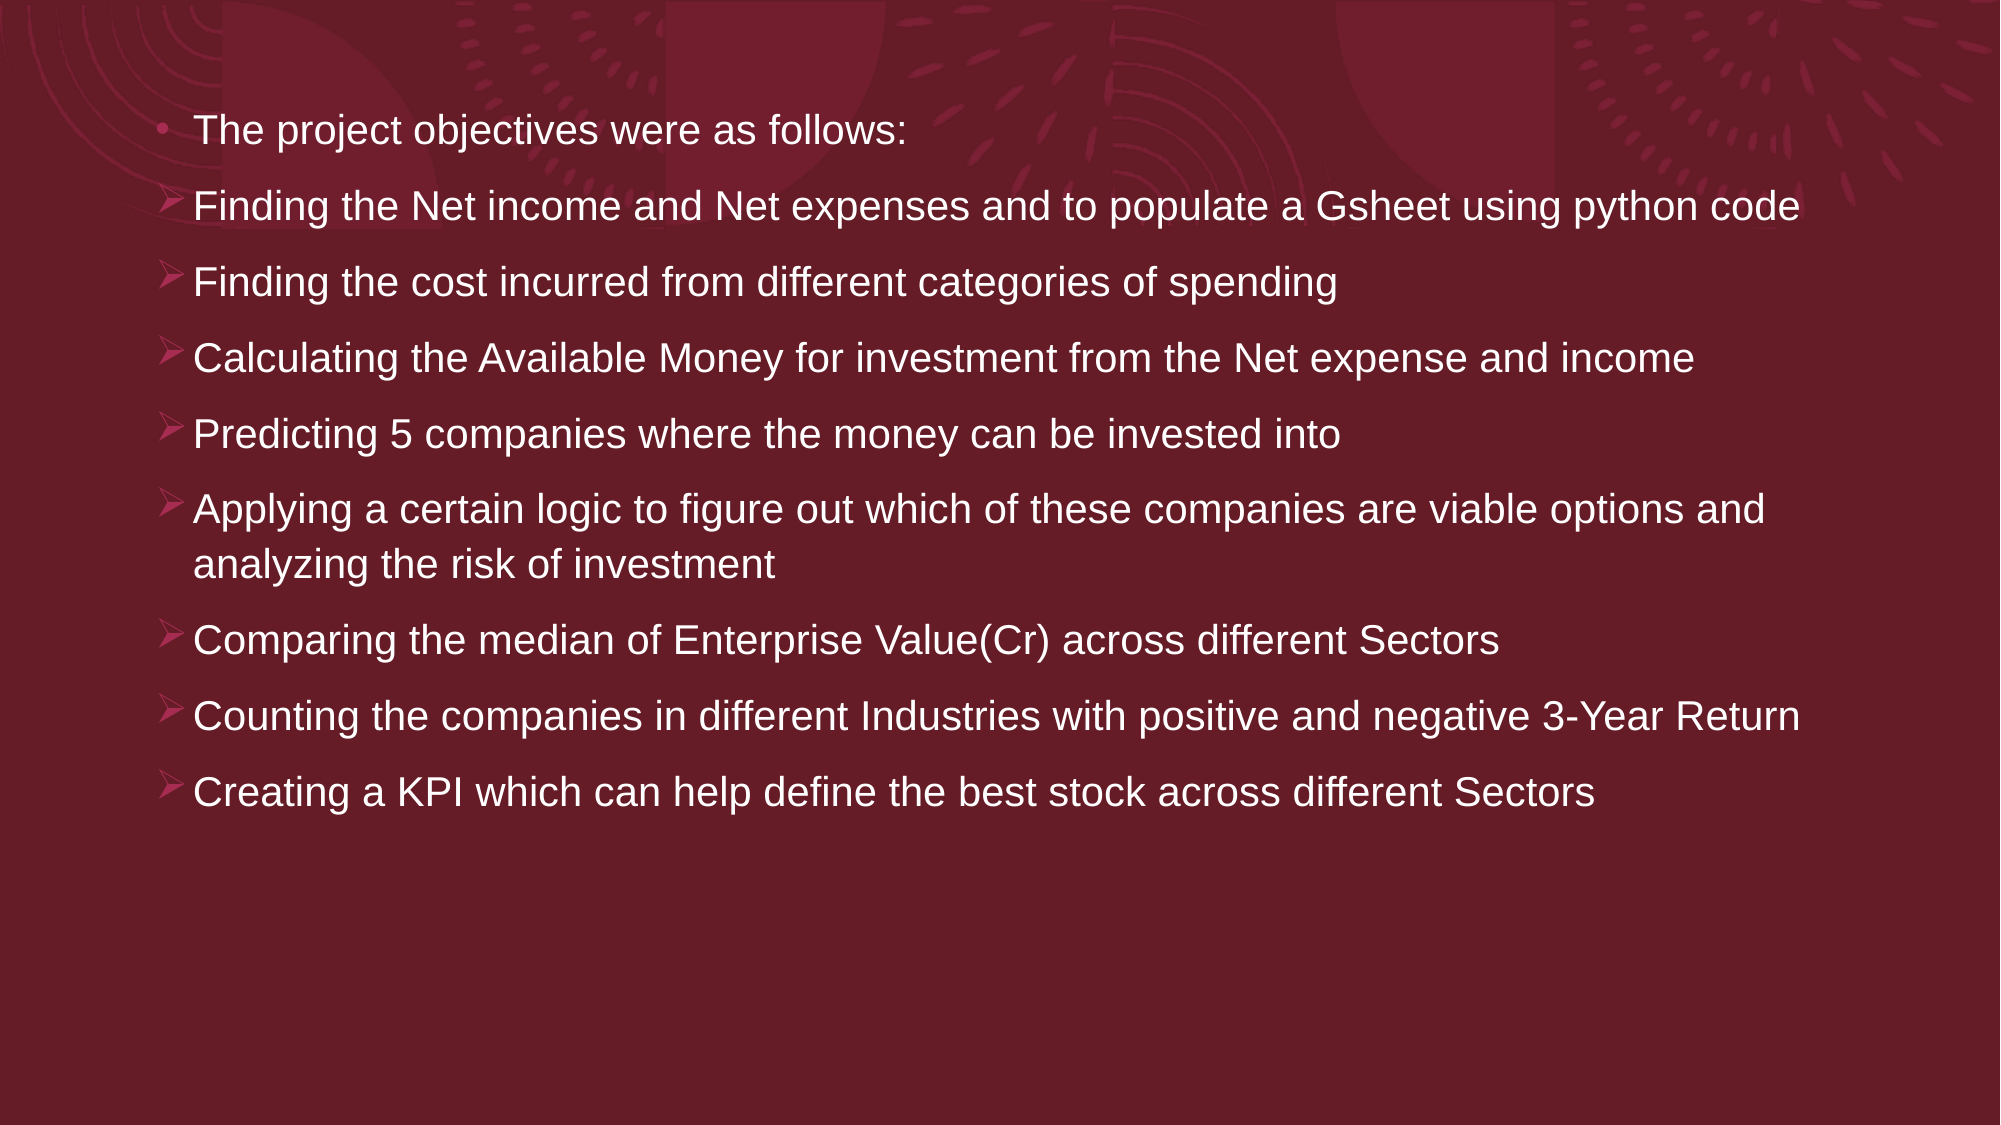

The project objectives were as follows:
Finding the Net income and Net expenses and to populate a Gsheet using python code
Finding the cost incurred from different categories of spending
Calculating the Available Money for investment from the Net expense and income
Predicting 5 companies where the money can be invested into
Applying a certain logic to figure out which of these companies are viable options and analyzing the risk of investment
Comparing the median of Enterprise Value(Cr) across different Sectors
Counting the companies in different Industries with positive and negative 3-Year Return
Creating a KPI which can help define the best stock across different Sectors